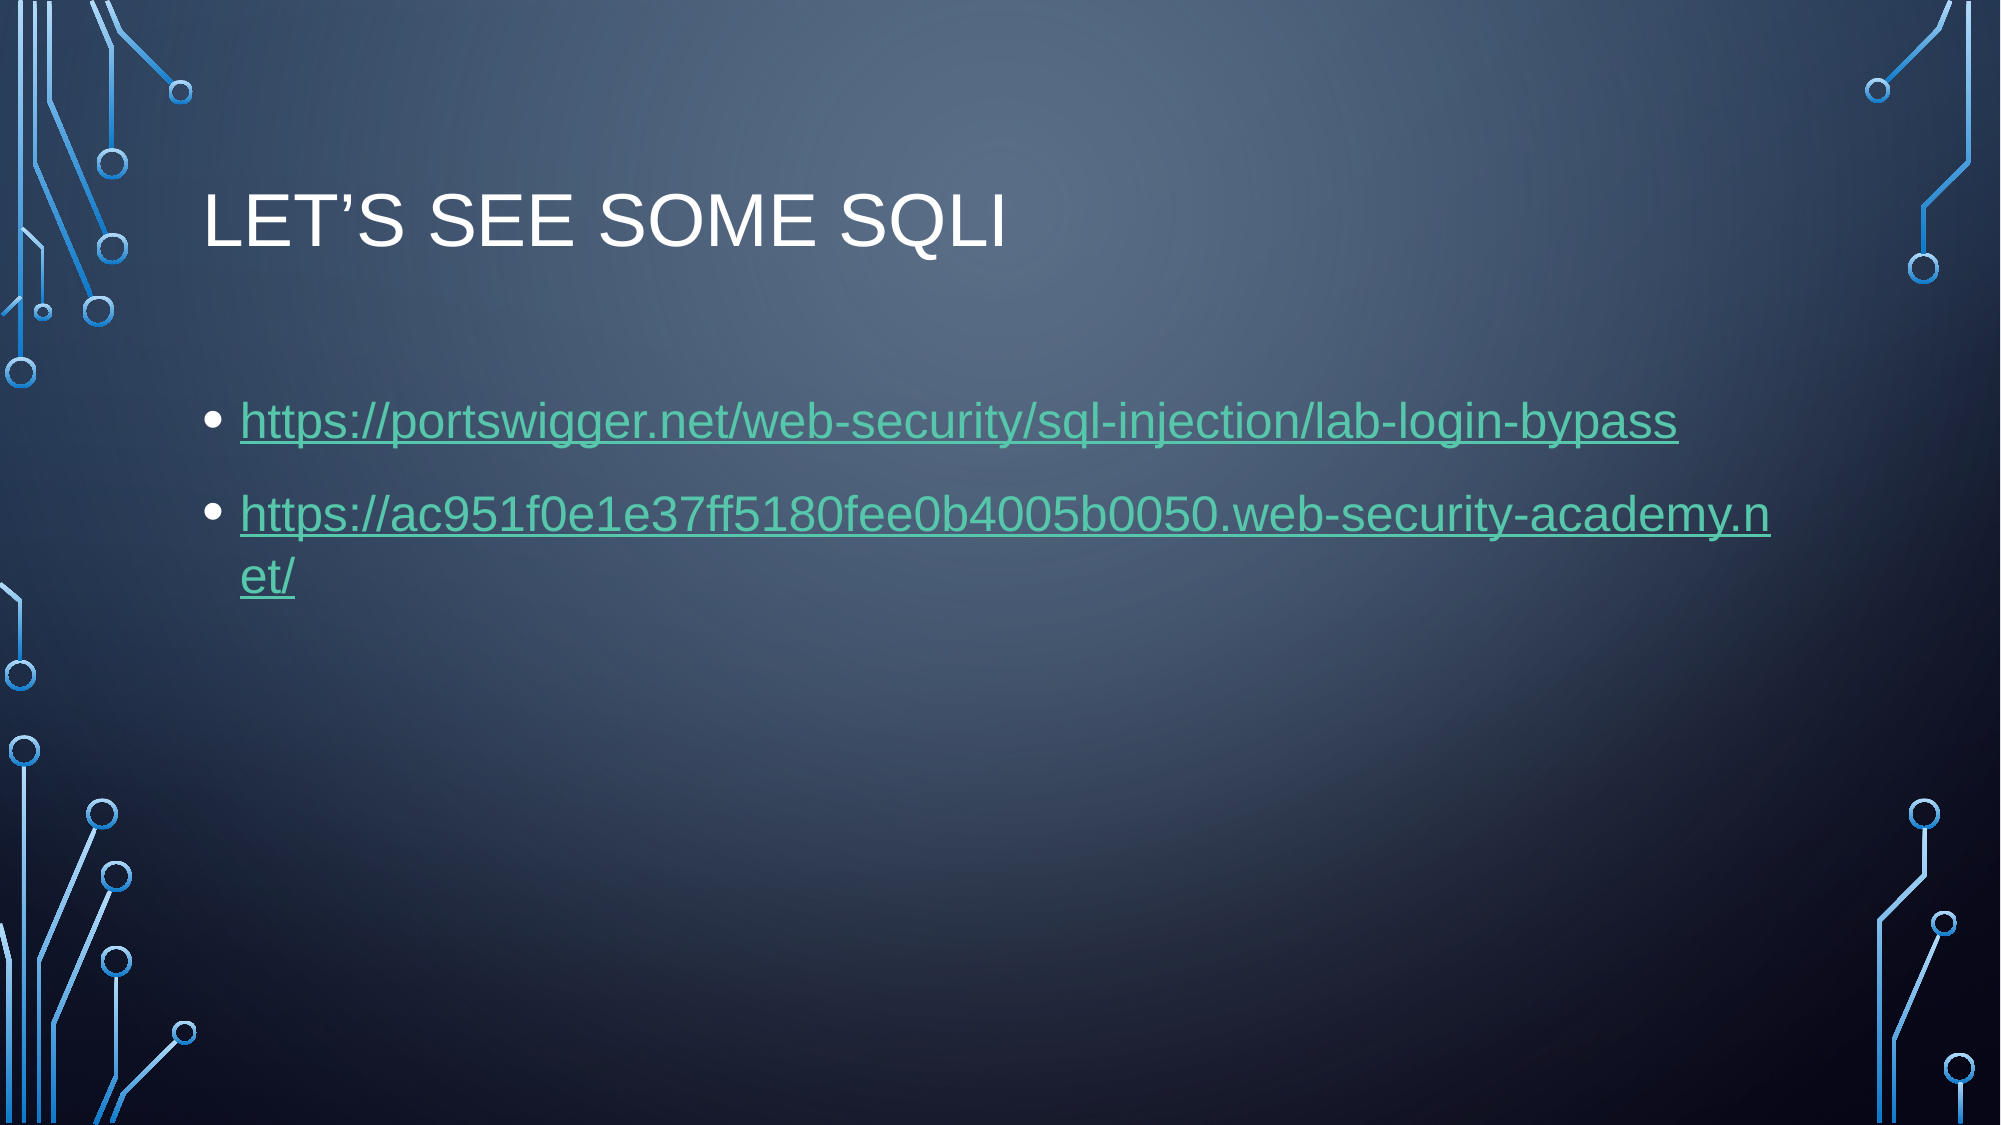

# Let’s see some SQLi
https://portswigger.net/web-security/sql-injection/lab-login-bypass
https://ac951f0e1e37ff5180fee0b4005b0050.web-security-academy.net/